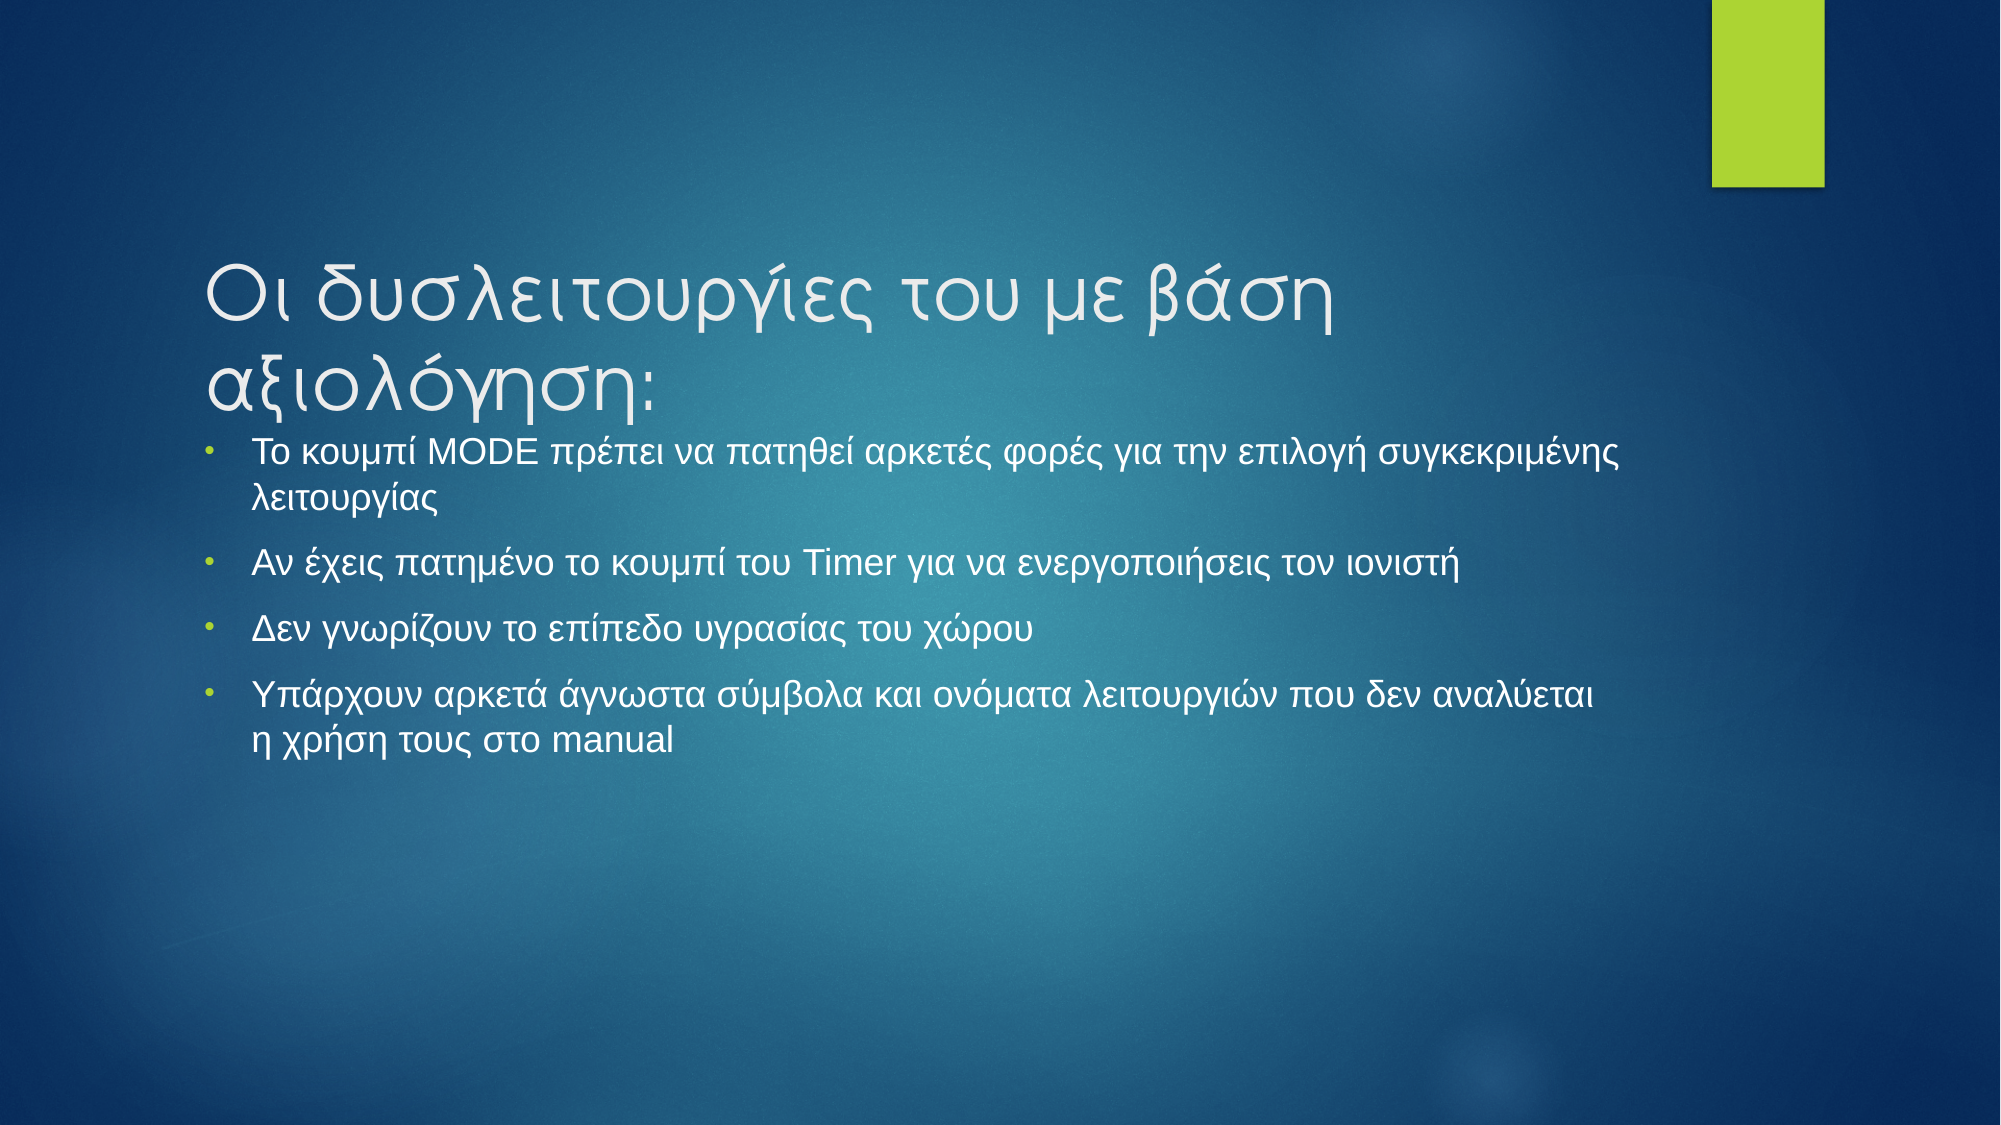

# Οι δυσλειτουργίες του με βάση αξιολόγηση:
Το κουμπί MODE πρέπει να πατηθεί αρκετές φορές για την επιλογή συγκεκριμένης λειτουργίας
Αν έχεις πατημένο το κουμπί του Timer για να ενεργοποιήσεις τον ιονιστή
Δεν γνωρίζουν το επίπεδο υγρασίας του χώρου
Υπάρχουν αρκετά άγνωστα σύμβολα και ονόματα λειτουργιών που δεν αναλύεται η χρήση τους στο manual